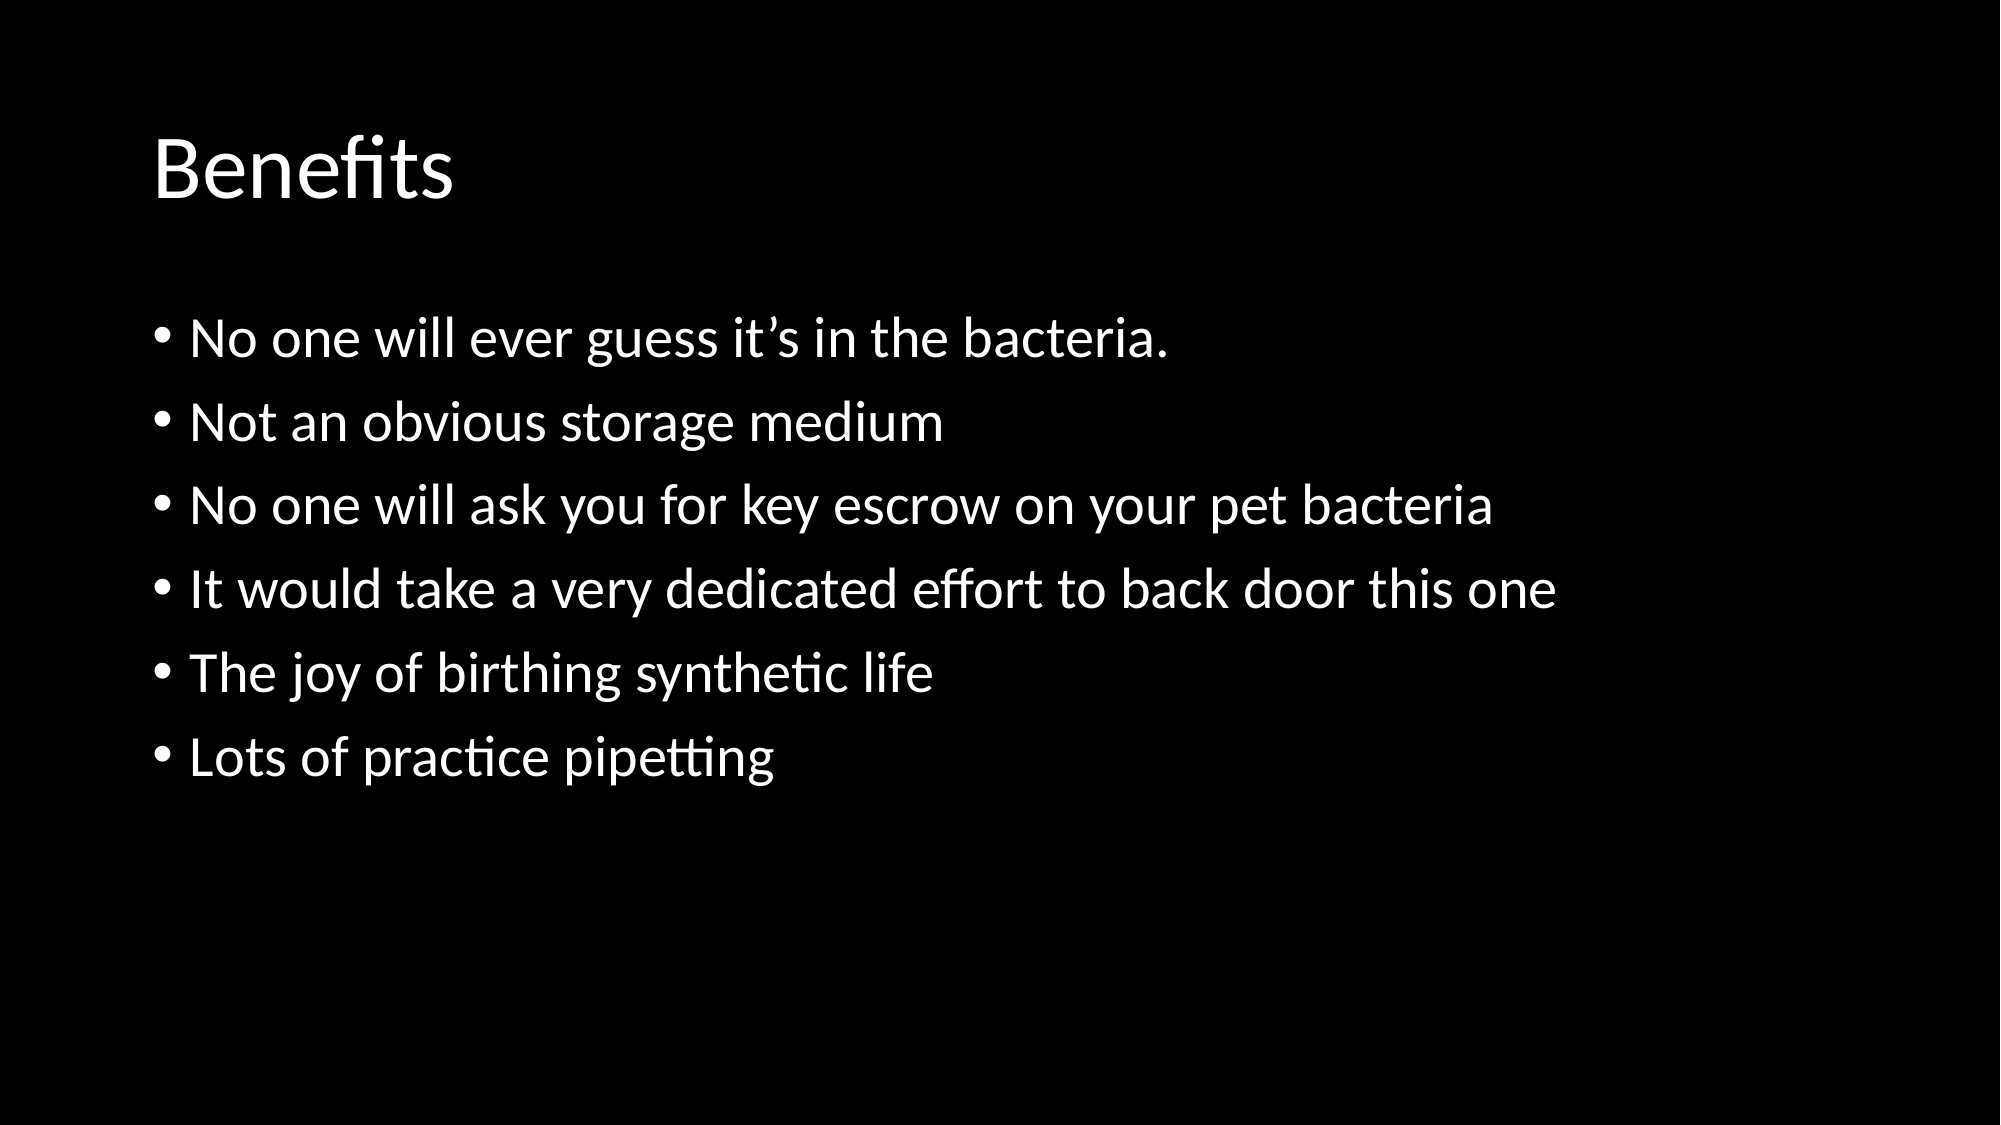

# Benefits
No one will ever guess it’s in the bacteria.
Not an obvious storage medium
No one will ask you for key escrow on your pet bacteria
It would take a very dedicated effort to back door this one
The joy of birthing synthetic life
Lots of practice pipetting